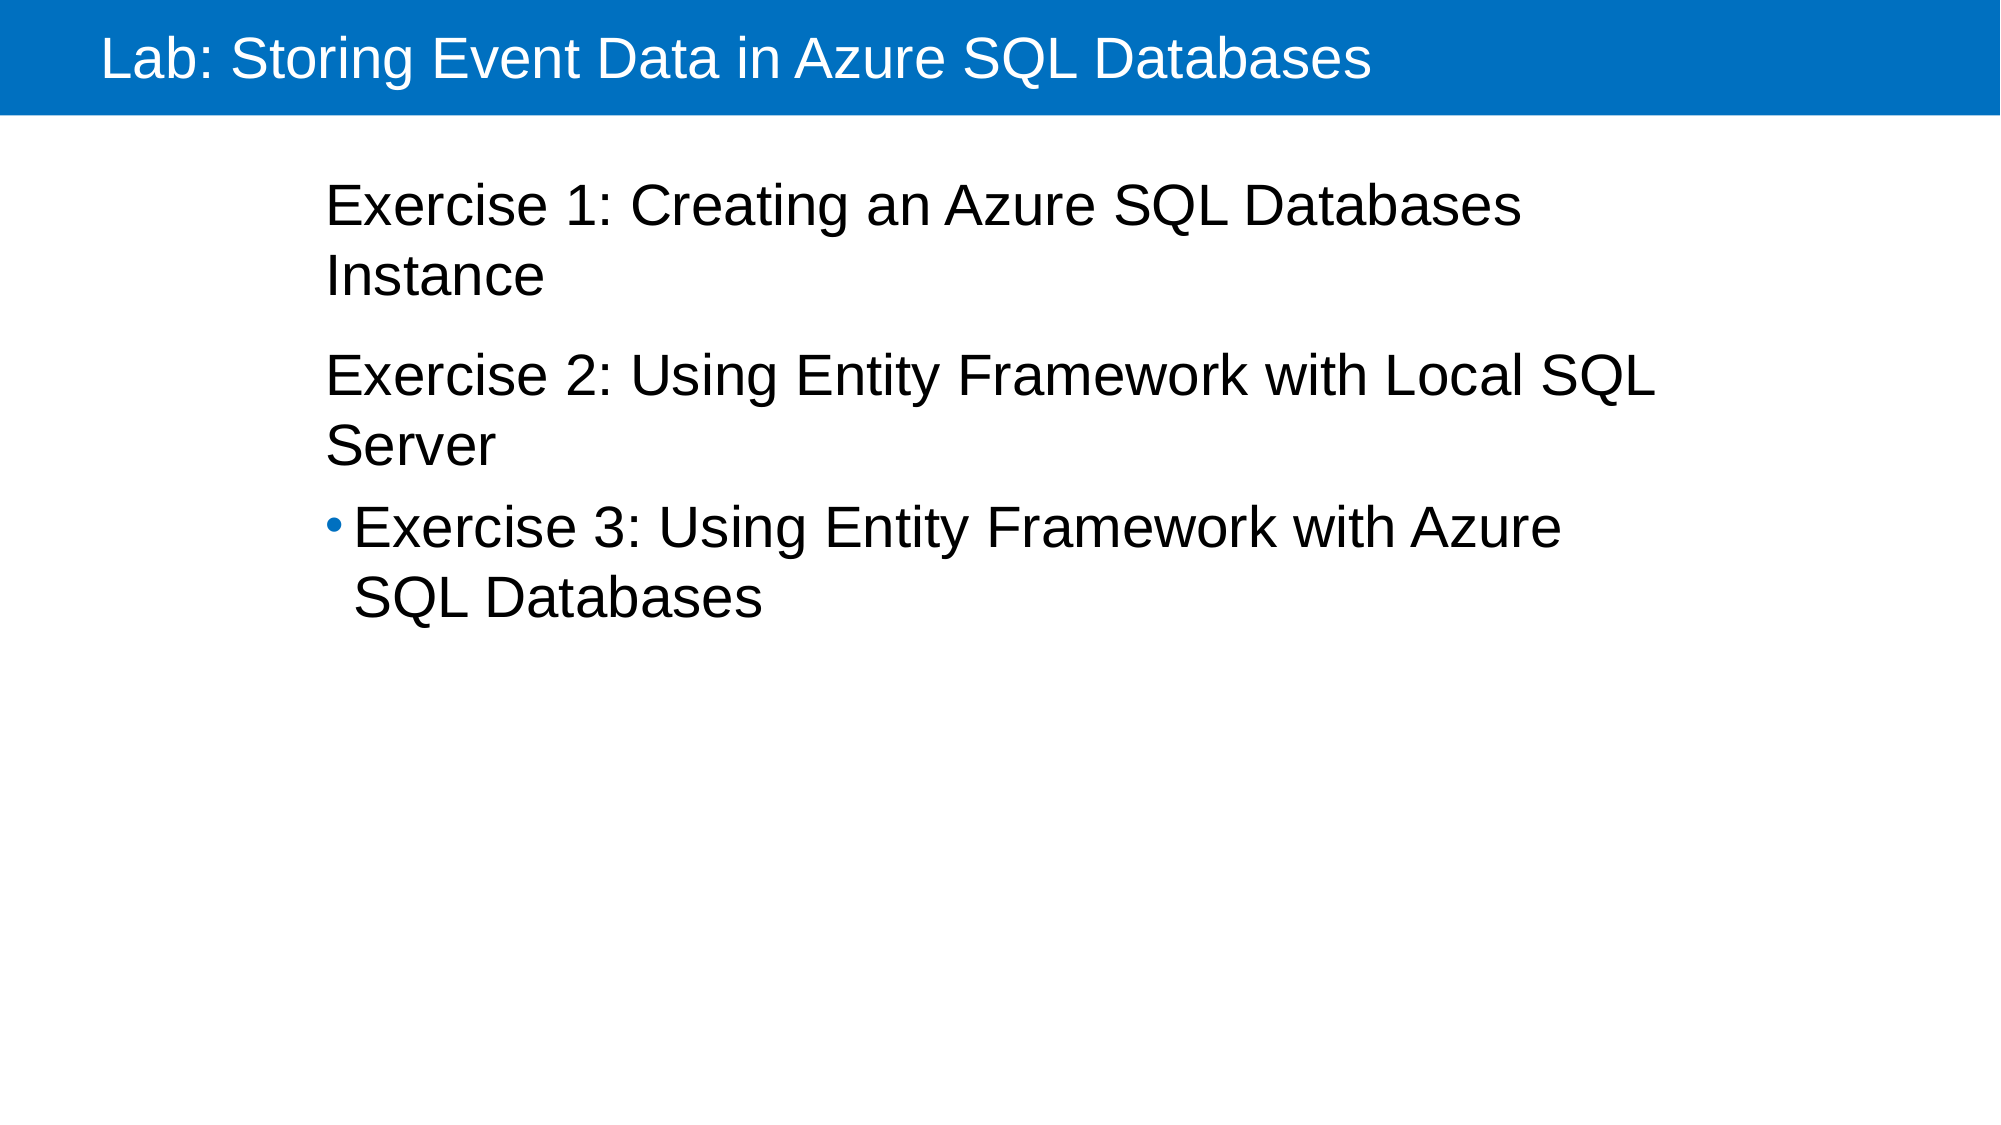

# Lab: Storing Event Data in Azure SQL Databases
Exercise 1: Creating an Azure SQL Databases Instance
Exercise 2: Using Entity Framework with Local SQL Server
Exercise 3: Using Entity Framework with Azure SQL Databases